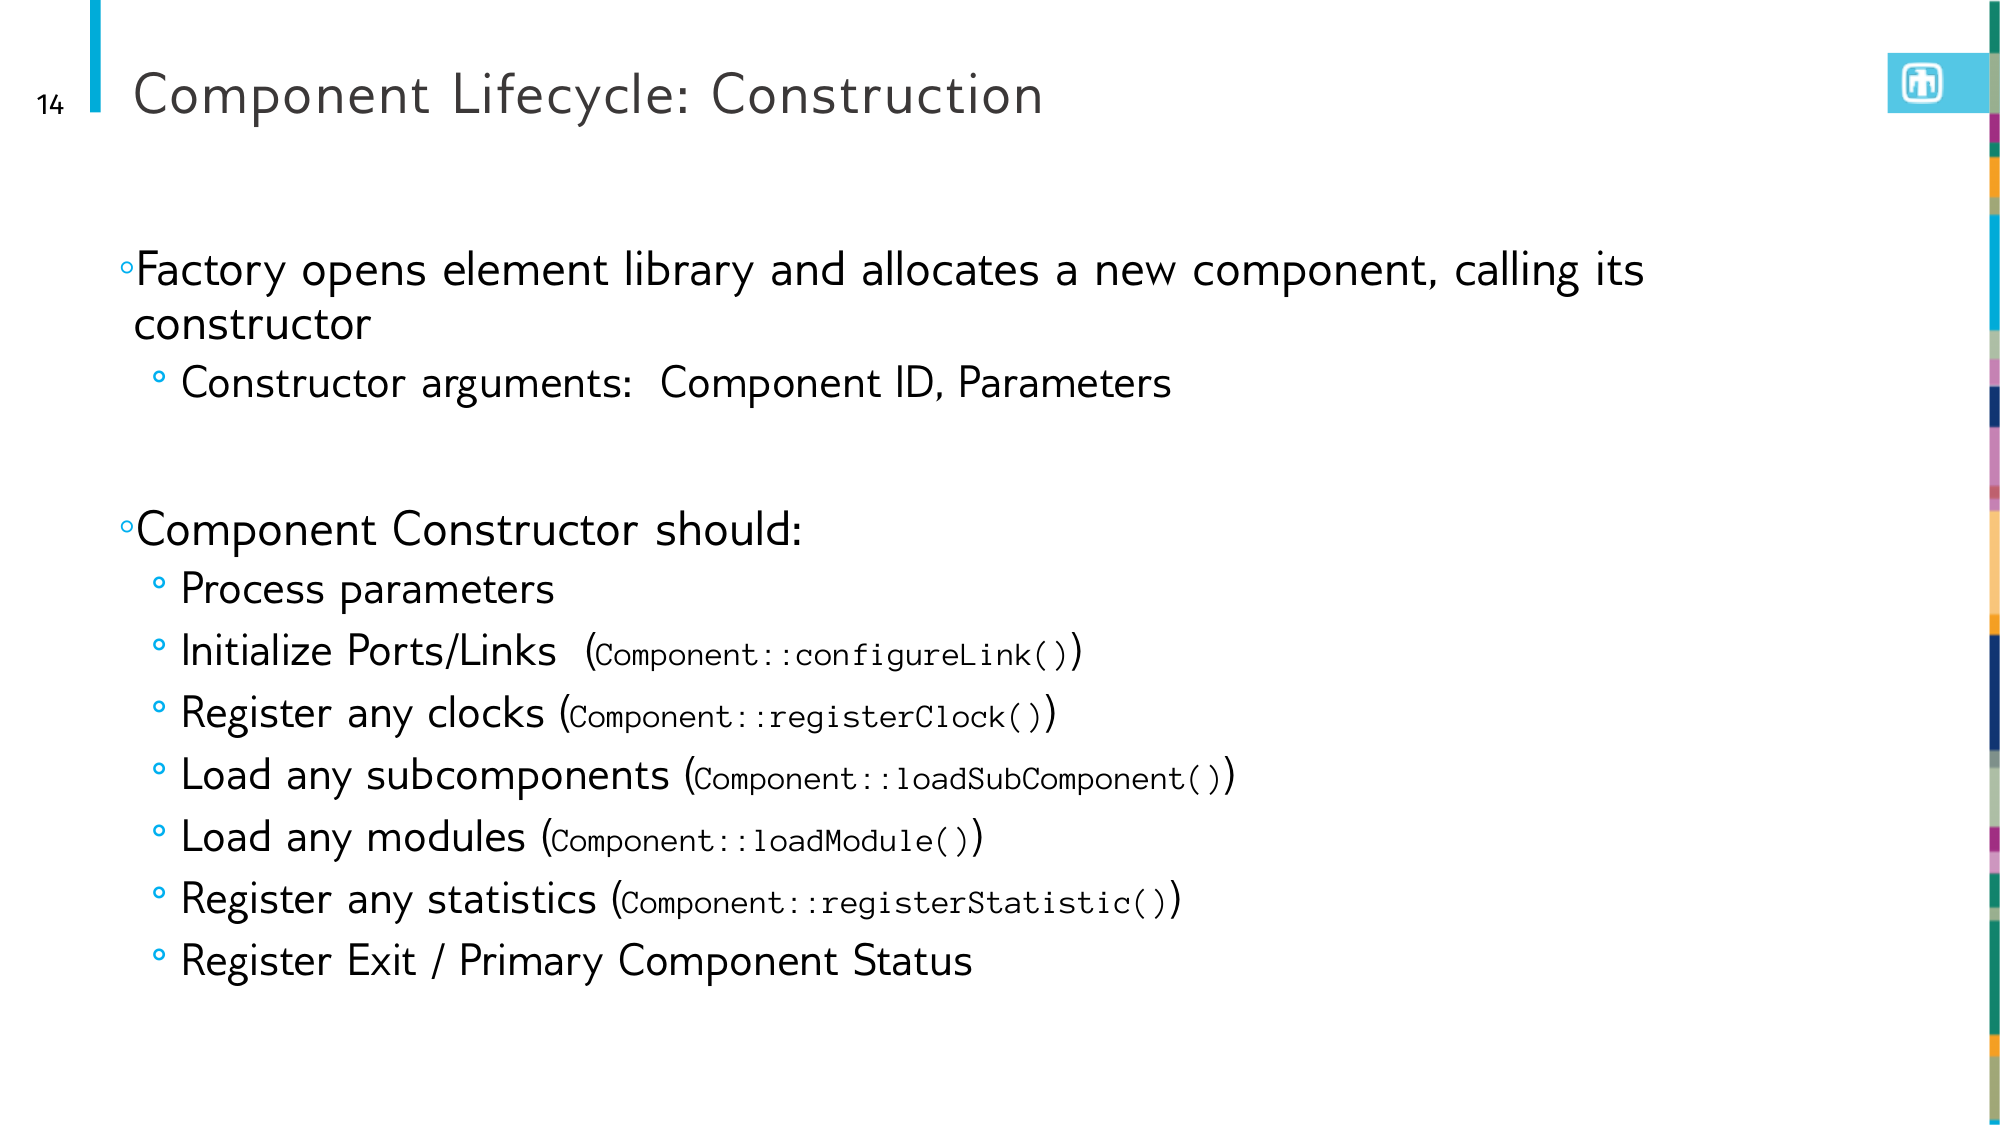

# Component Lifecycle: Construction
14
Factory opens element library and allocates a new component, calling its constructor
Constructor arguments:  Component ID, Parameters

Component Constructor should:
Process parameters
Initialize Ports/Links  (Component::configureLink())
Register any clocks (Component::registerClock())
Load any subcomponents (Component::loadSubComponent())
Load any modules (Component::loadModule())
Register any statistics (Component::registerStatistic())
Register Exit / Primary Component Status